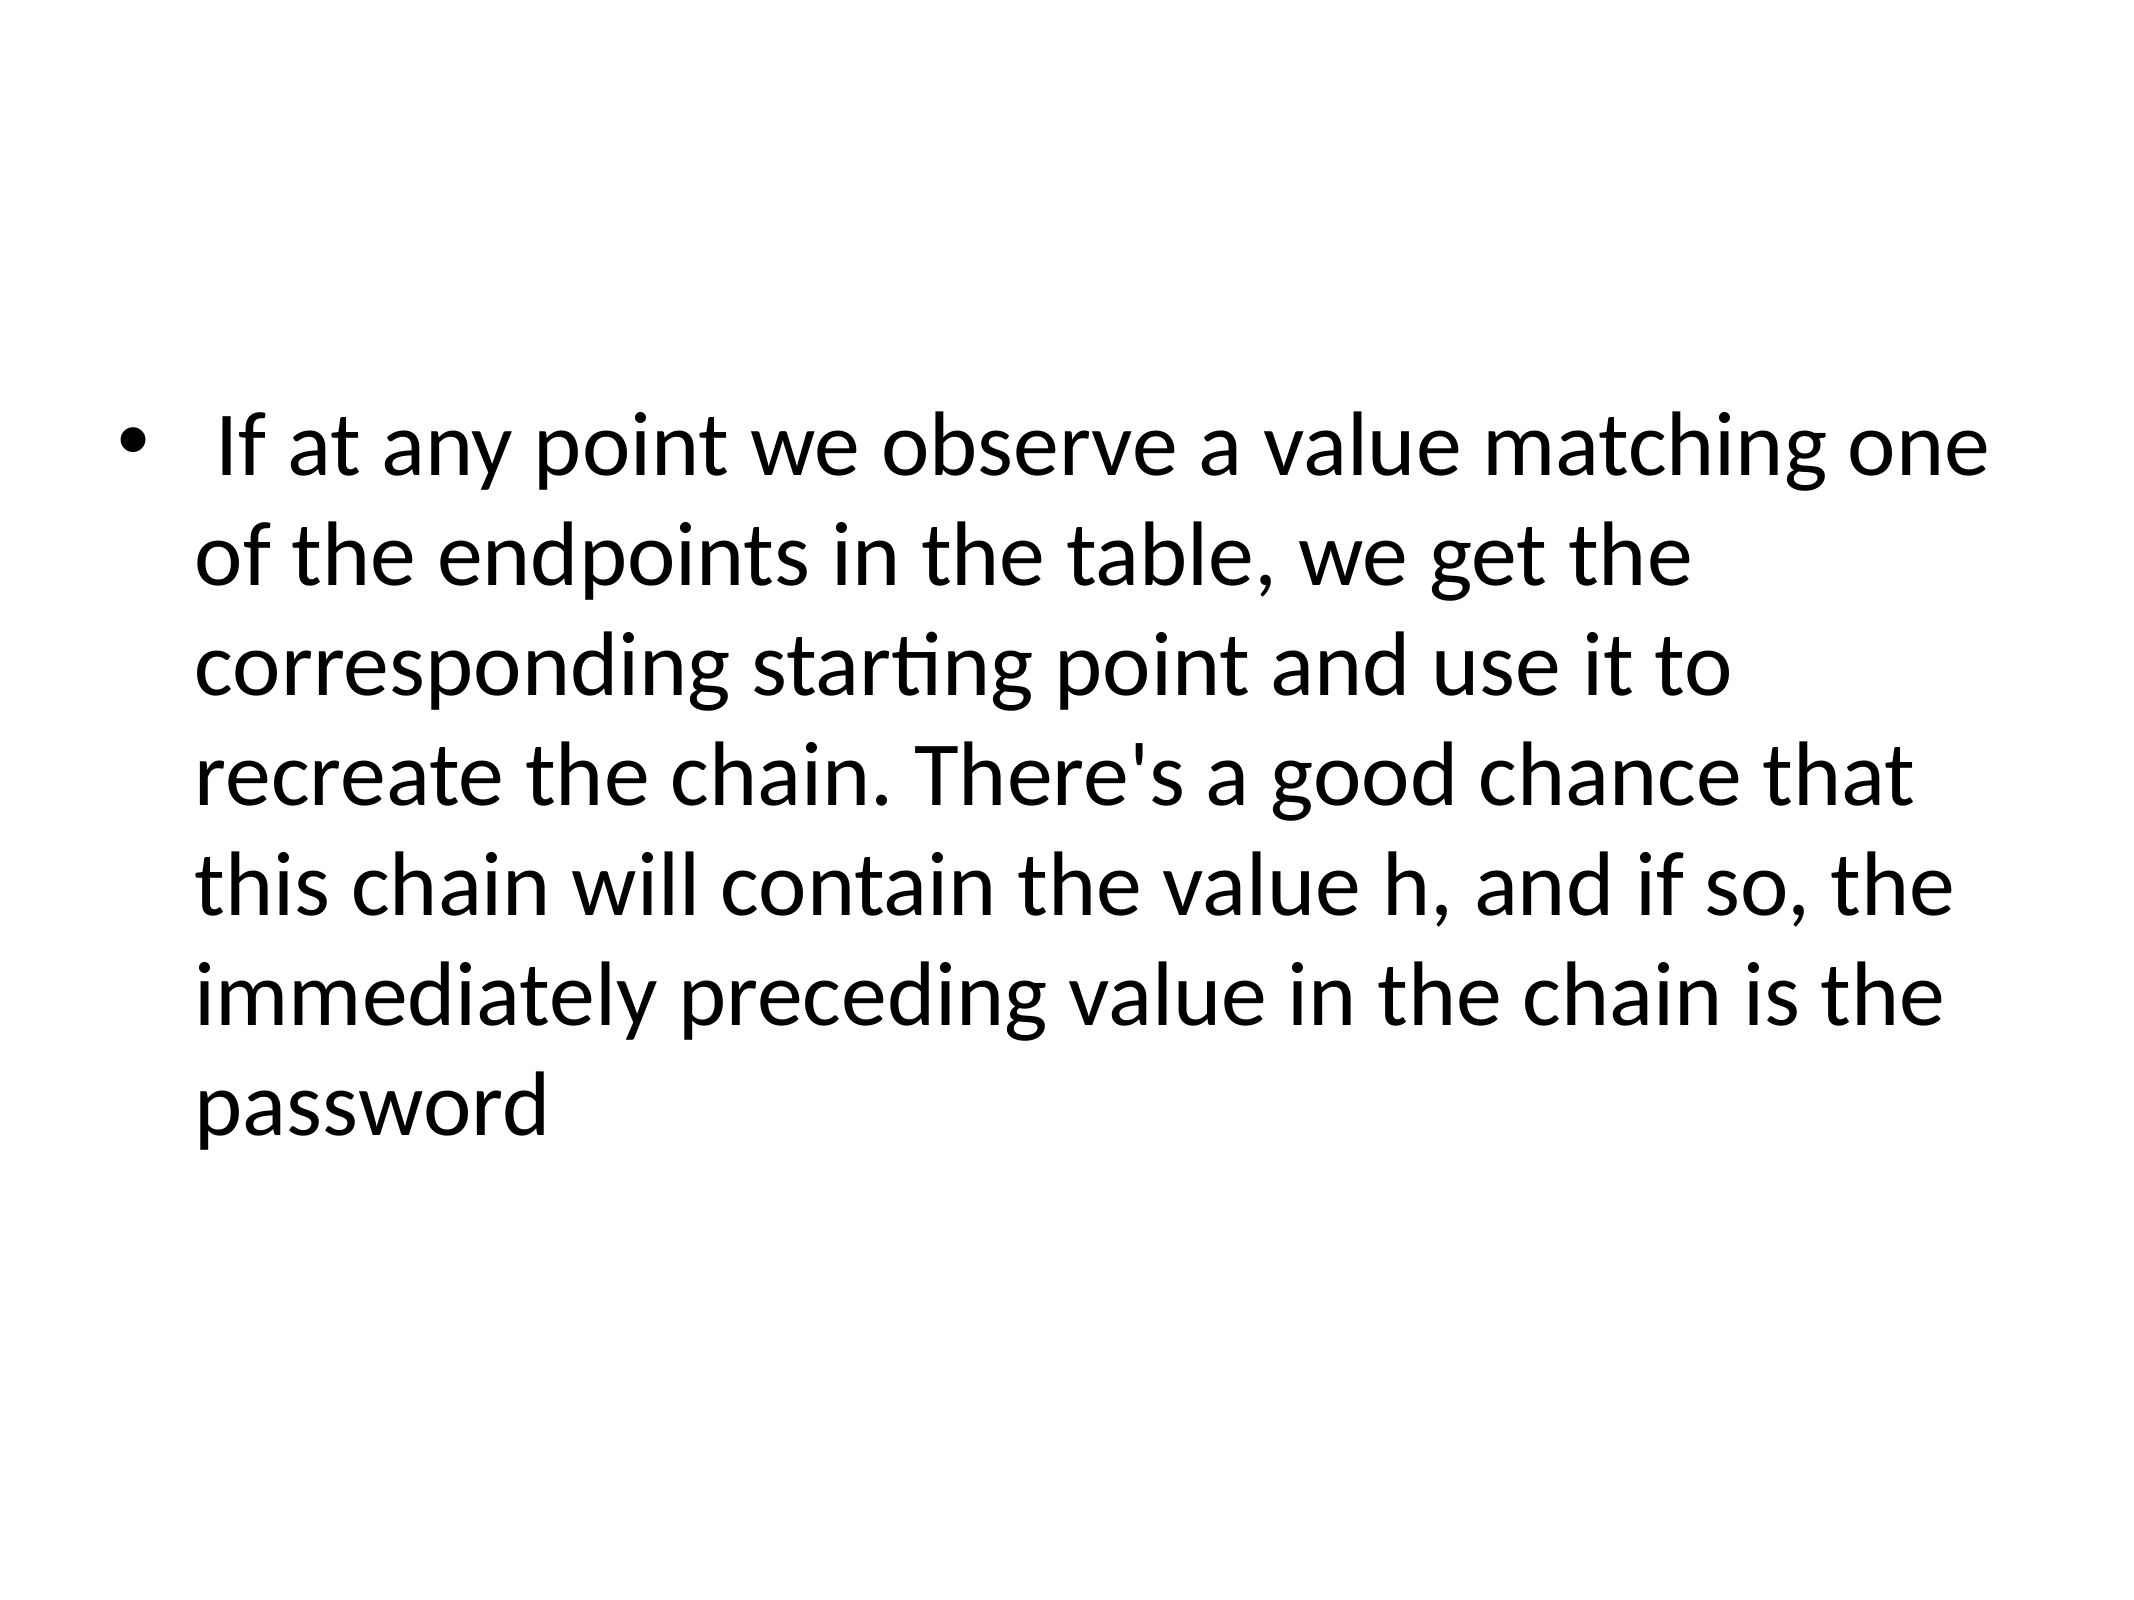

If at any point we observe a value matching one of the endpoints in the table, we get the corresponding starting point and use it to recreate the chain. There's a good chance that this chain will contain the value h, and if so, the immediately preceding value in the chain is the password
151